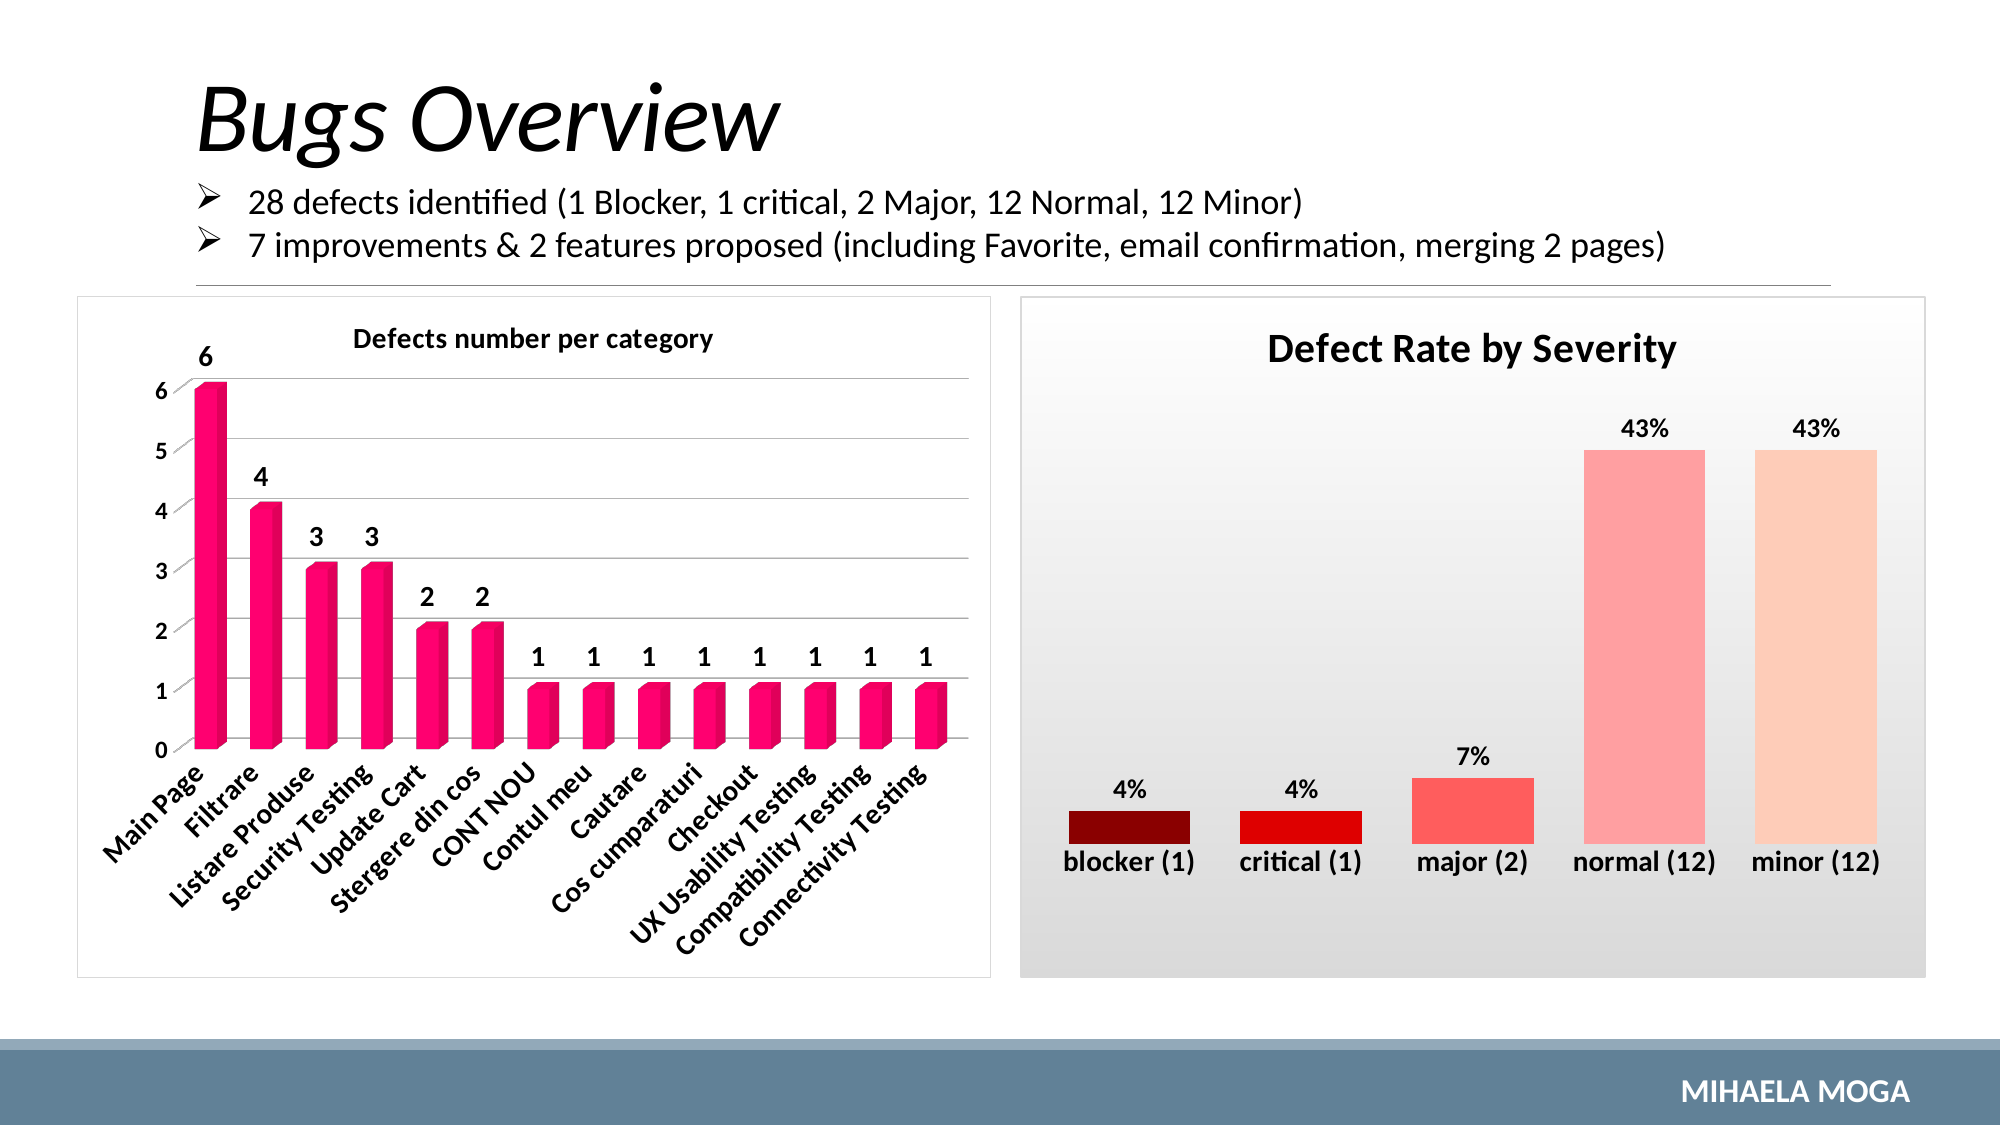

# Bugs Overview
28 defects identified (1 Blocker, 1 critical, 2 Major, 12 Normal, 12 Minor)
7 improvements & 2 features proposed (including Favorite, email confirmation, merging 2 pages)

[unsupported chart]

### Chart: Defect Rate by Severity

| Category |  |
|---|---|
| blocker (1) | 0.03571428571428571 |
| critical (1) | 0.03571428571428571 |
| major (2) | 0.07142857142857142 |
| normal (12) | 0.42857142857142855 |
| minor (12) | 0.42857142857142855 |
Mihaela Moga